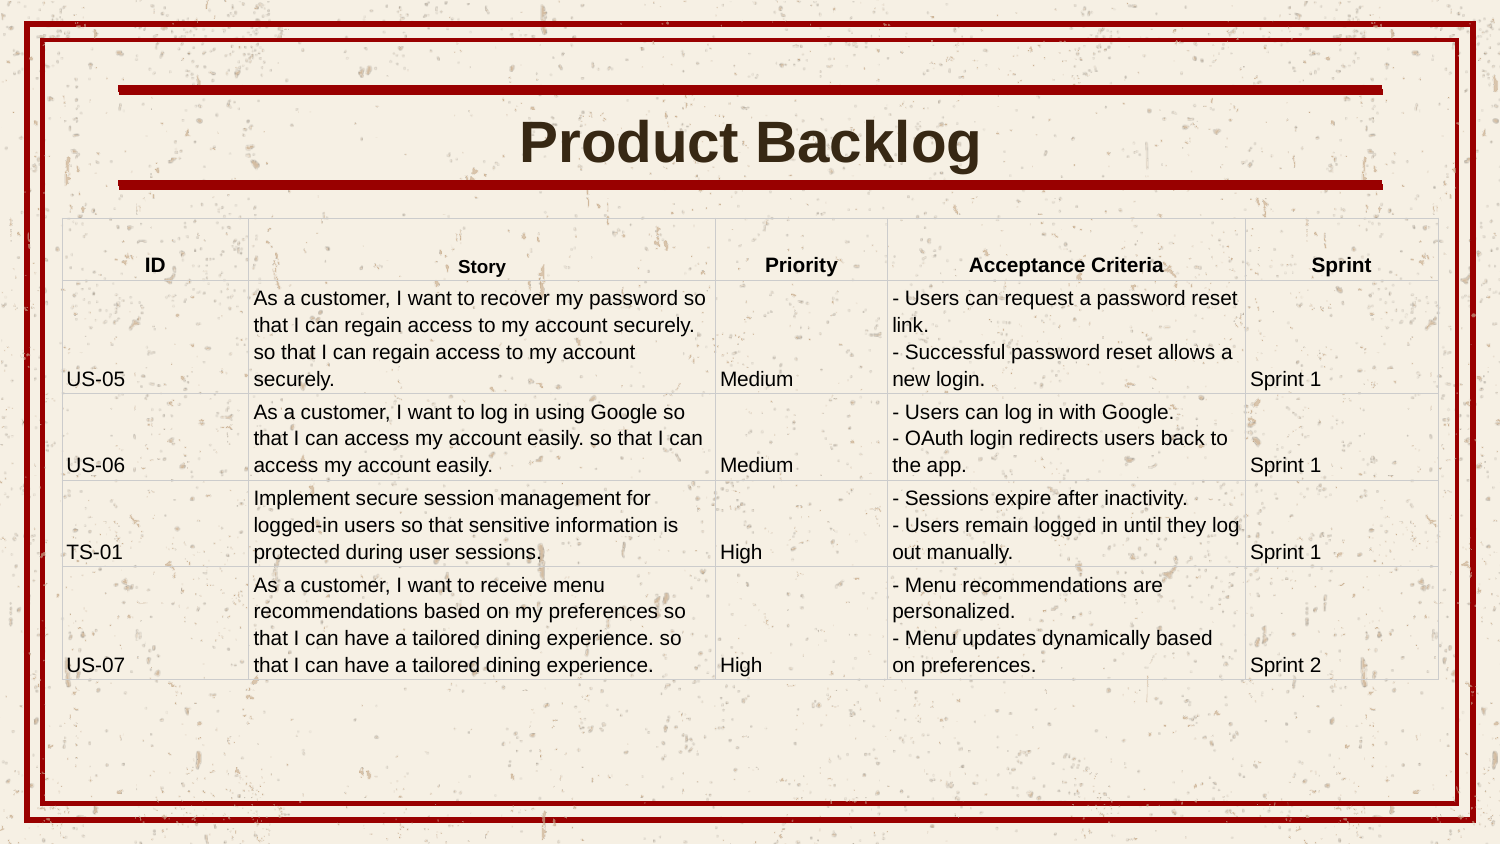

# Product Backlog
| ID | Story | Priority | Acceptance Criteria | Sprint |
| --- | --- | --- | --- | --- |
| US-05 | As a customer, I want to recover my password so that I can regain access to my account securely. so that I can regain access to my account securely. | Medium | - Users can request a password reset link. - Successful password reset allows a new login. | Sprint 1 |
| US-06 | As a customer, I want to log in using Google so that I can access my account easily. so that I can access my account easily. | Medium | - Users can log in with Google. - OAuth login redirects users back to the app. | Sprint 1 |
| TS-01 | Implement secure session management for logged-in users so that sensitive information is protected during user sessions. | High | - Sessions expire after inactivity. - Users remain logged in until they log out manually. | Sprint 1 |
| US-07 | As a customer, I want to receive menu recommendations based on my preferences so that I can have a tailored dining experience. so that I can have a tailored dining experience. | High | - Menu recommendations are personalized. - Menu updates dynamically based on preferences. | Sprint 2 |